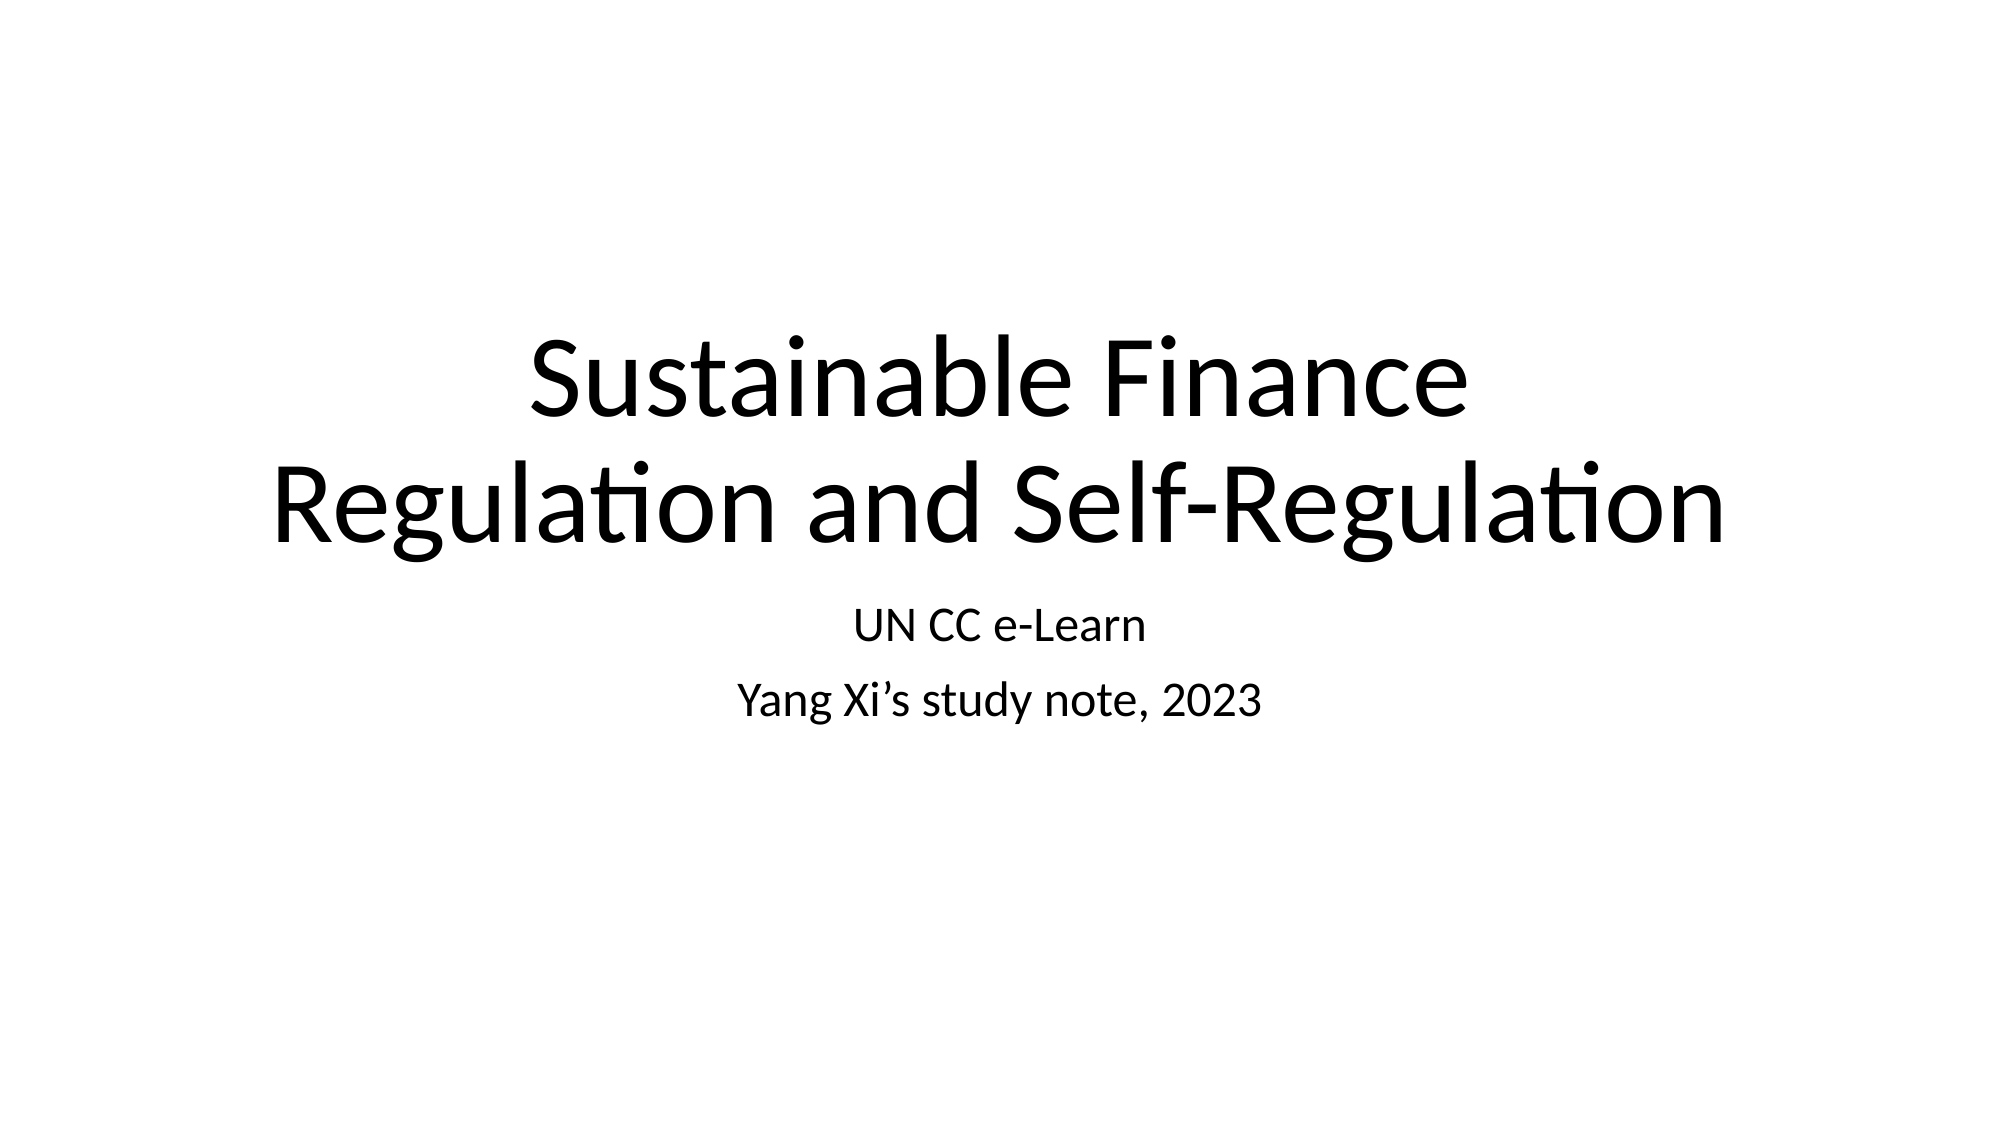

# Sustainable Finance Regulation and Self-Regulation
UN CC e-Learn
Yang Xi’s study note, 2023